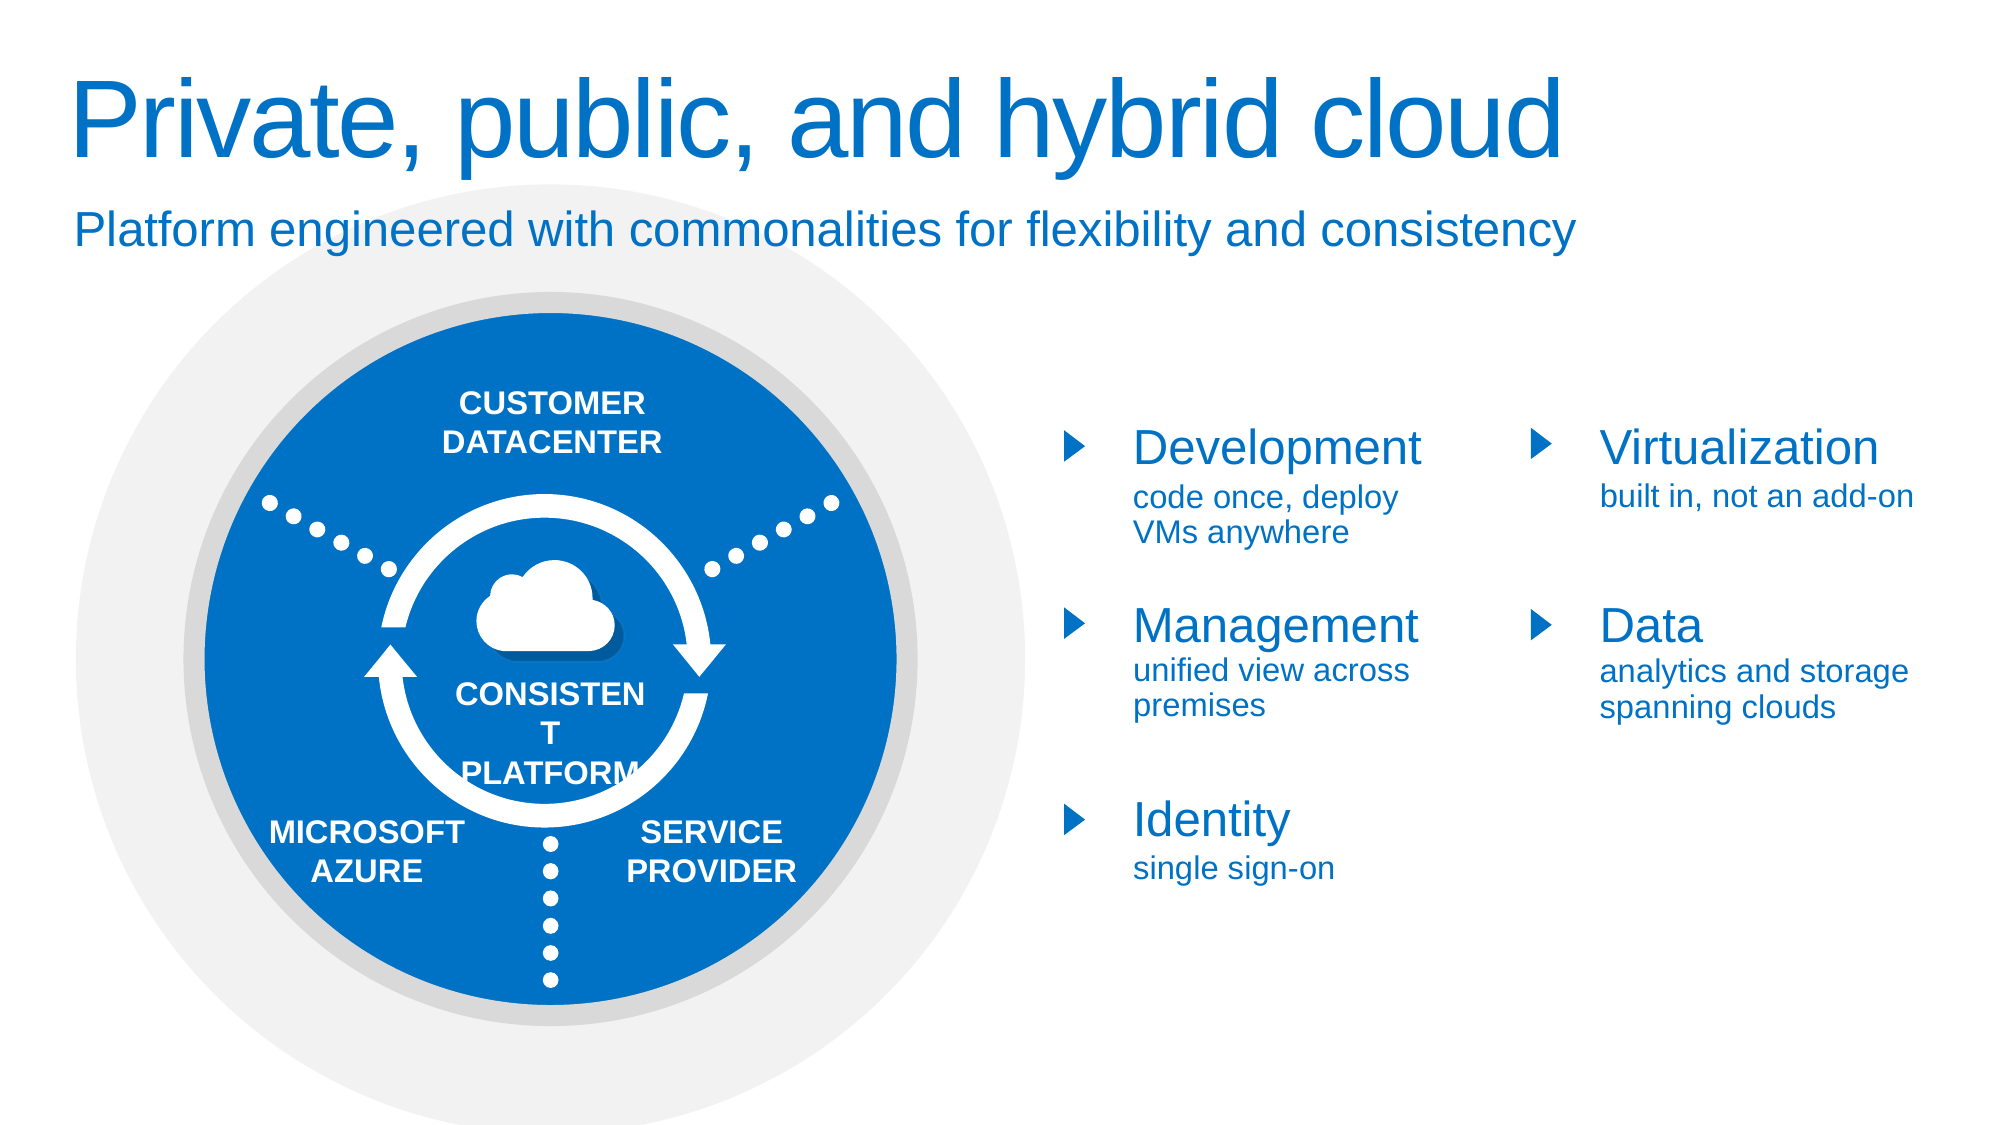

# Private, public, and hybrid cloud
Platform engineered with commonalities for flexibility and consistency

CUSTOMER DATACENTER
Development
Virtualization

built in, not an add-on
code once, deploy VMs anywhere

Management
Data

unified view across premises
analytics and storage
spanning clouds

CONSISTENT
PLATFORM
Identity
MICROSOFT
AZURE
SERVICE PROVIDER

single sign-on